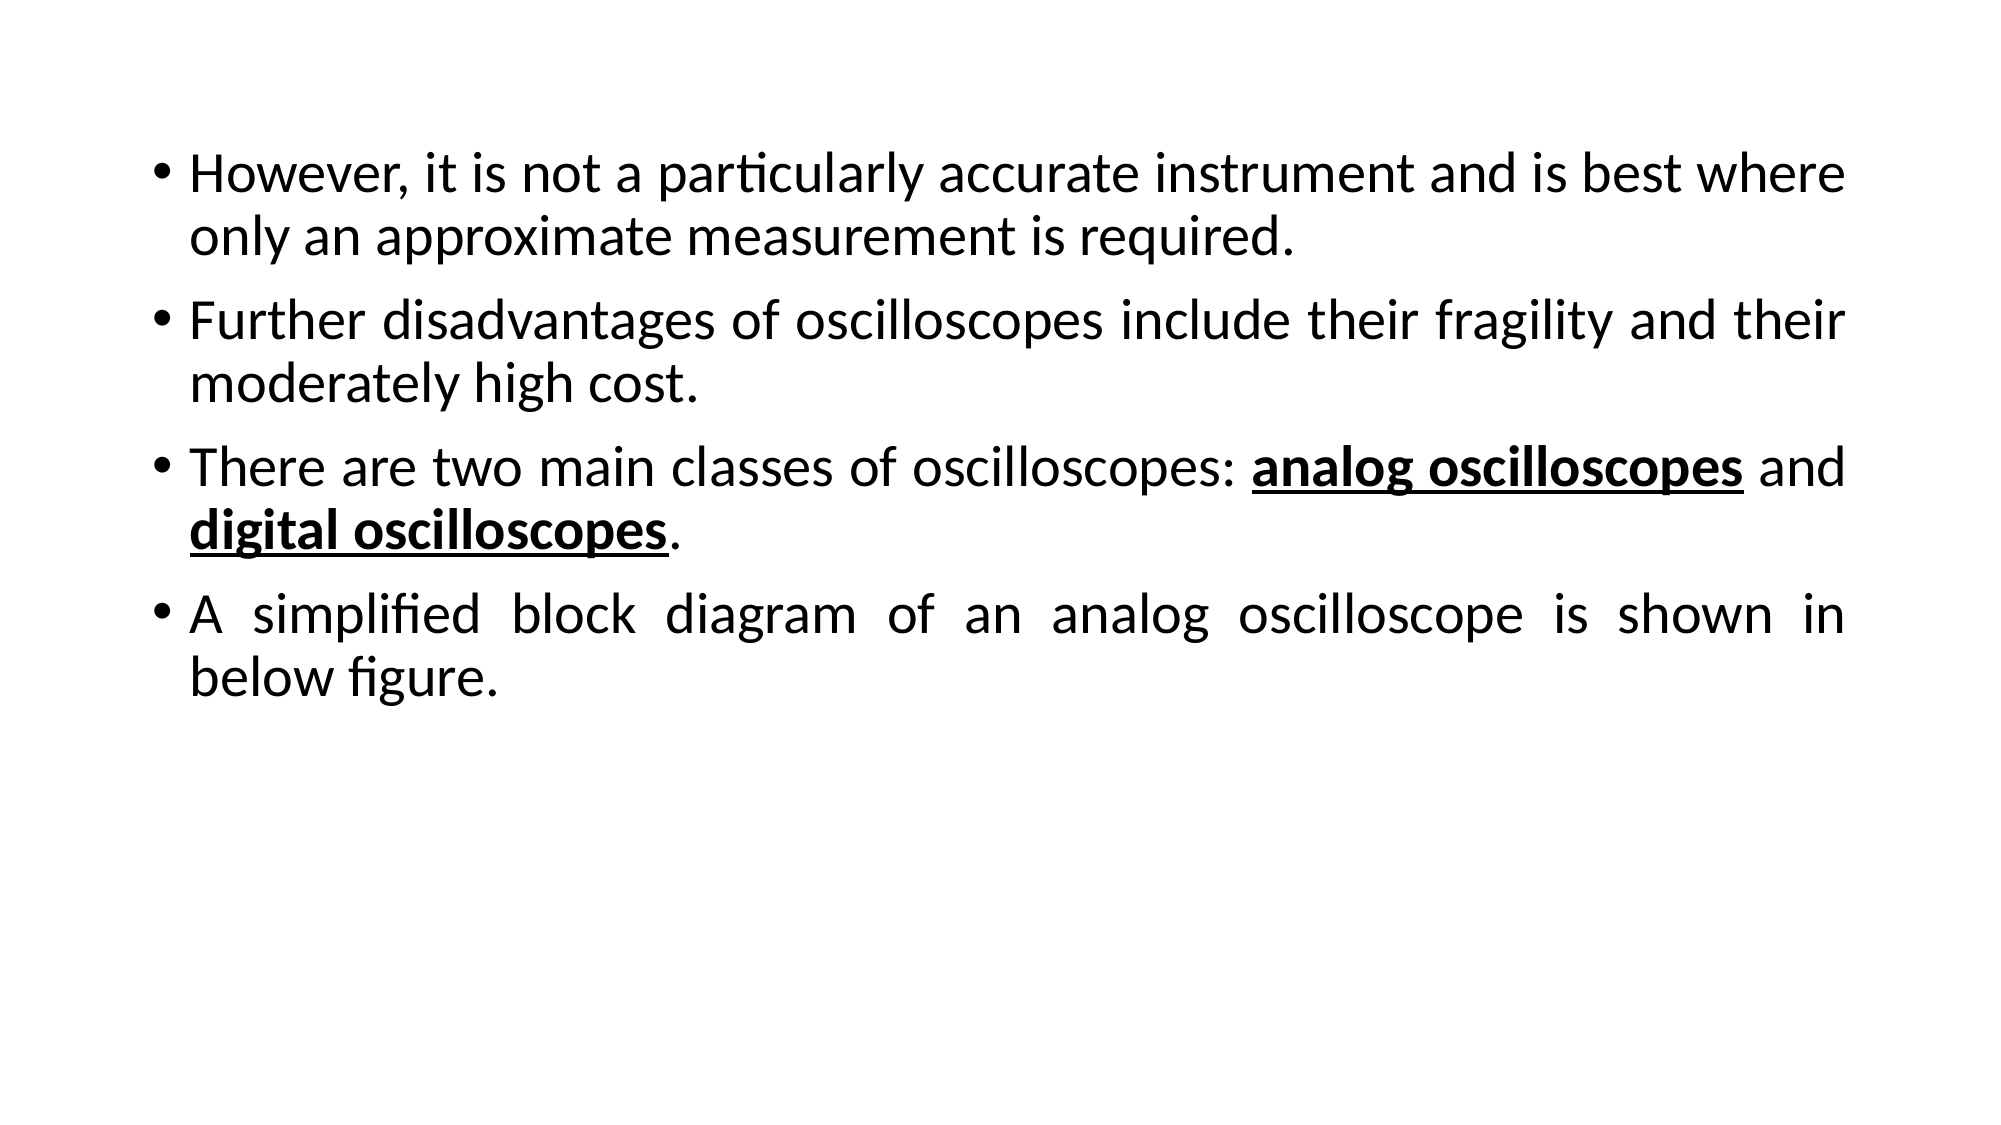

However, it is not a particularly accurate instrument and is best where only an approximate measurement is required.
Further disadvantages of oscilloscopes include their fragility and their moderately high cost.
There are two main classes of oscilloscopes: analog oscilloscopes and digital oscilloscopes.
A simplified block diagram of an analog oscilloscope is shown in below figure.